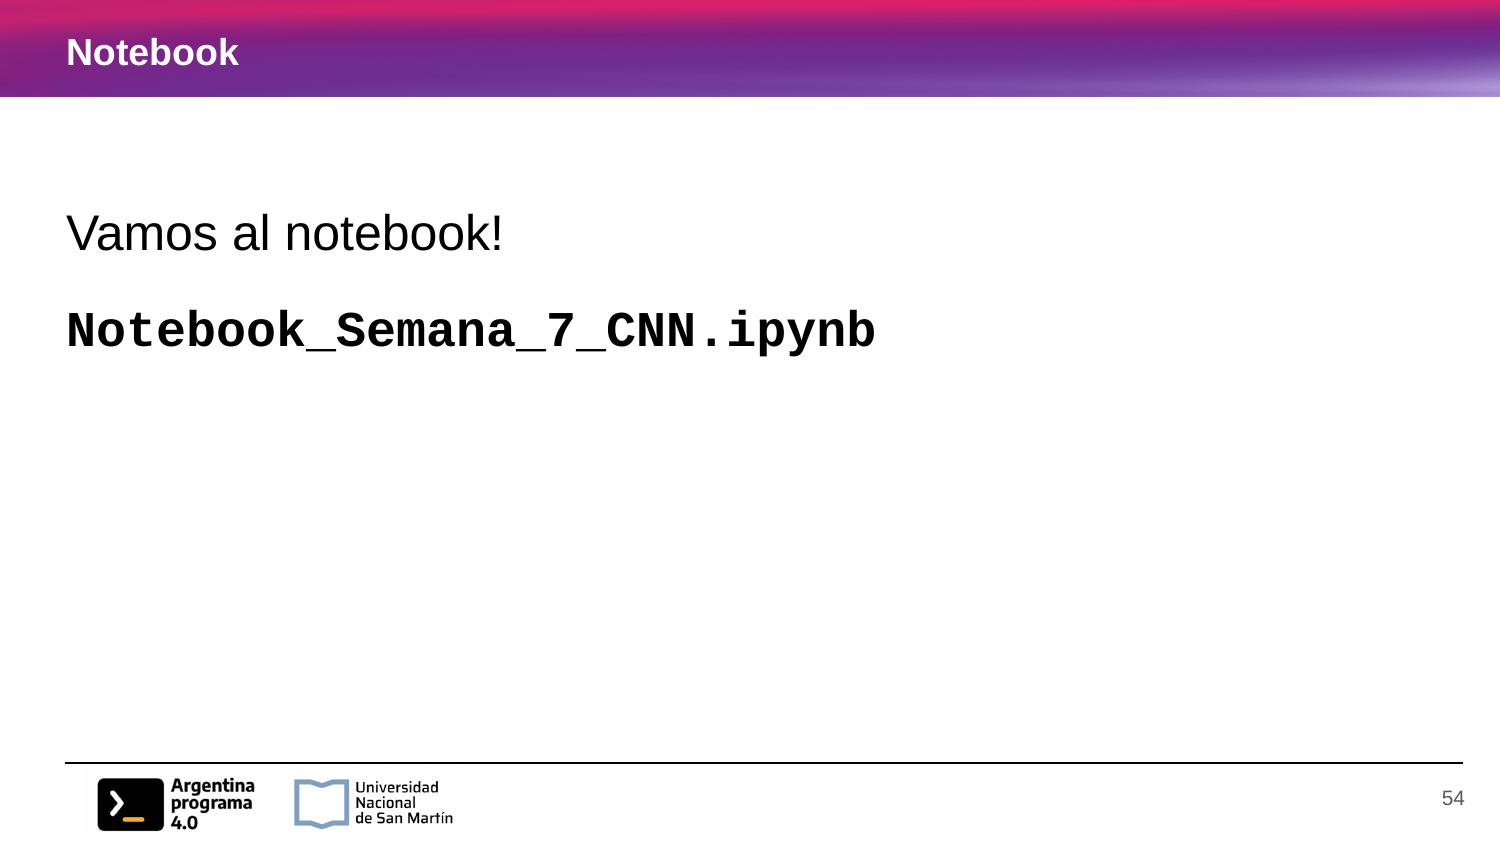

# Notebook

Vamos al notebook!

Notebook_Semana_7_CNN.ipynb

54